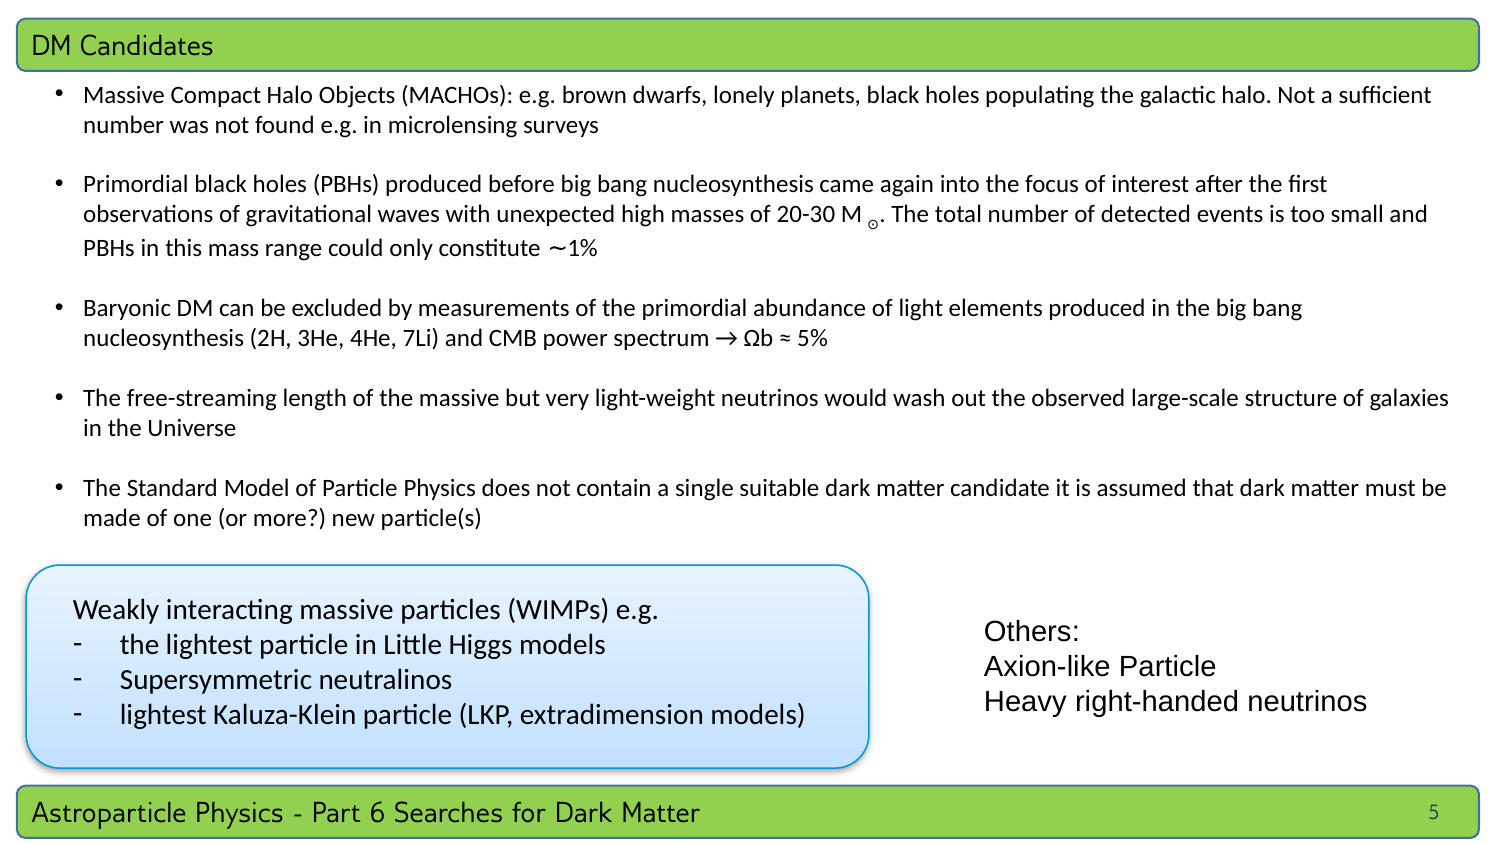

DM Candidates
Massive Compact Halo Objects (MACHOs): e.g. brown dwarfs, lonely planets, black holes populating the galactic halo. Not a sufficient number was not found e.g. in microlensing surveys

Primordial black holes (PBHs) produced before big bang nucleosynthesis came again into the focus of interest after the first observations of gravitational waves with unexpected high masses of 20-30 M ⊙. The total number of detected events is too small and PBHs in this mass range could only constitute ∼1%

Baryonic DM can be excluded by measurements of the primordial abundance of light elements produced in the big bang nucleosynthesis (2H, 3He, 4He, 7Li) and CMB power spectrum → Ωb ≈ 5%

The free-streaming length of the massive but very light-weight neutrinos would wash out the observed large-scale structure of galaxies in the Universe

The Standard Model of Particle Physics does not contain a single suitable dark matter candidate it is assumed that dark matter must be made of one (or more?) new particle(s)

Weakly interacting massive particles (WIMPs) e.g.
the lightest particle in Little Higgs models
Supersymmetric neutralinos
lightest Kaluza-Klein particle (LKP, extradimension models)

Others:
Axion-like Particle
Heavy right-handed neutrinos

5
Astroparticle Physics - Part 6 Searches for Dark Matter